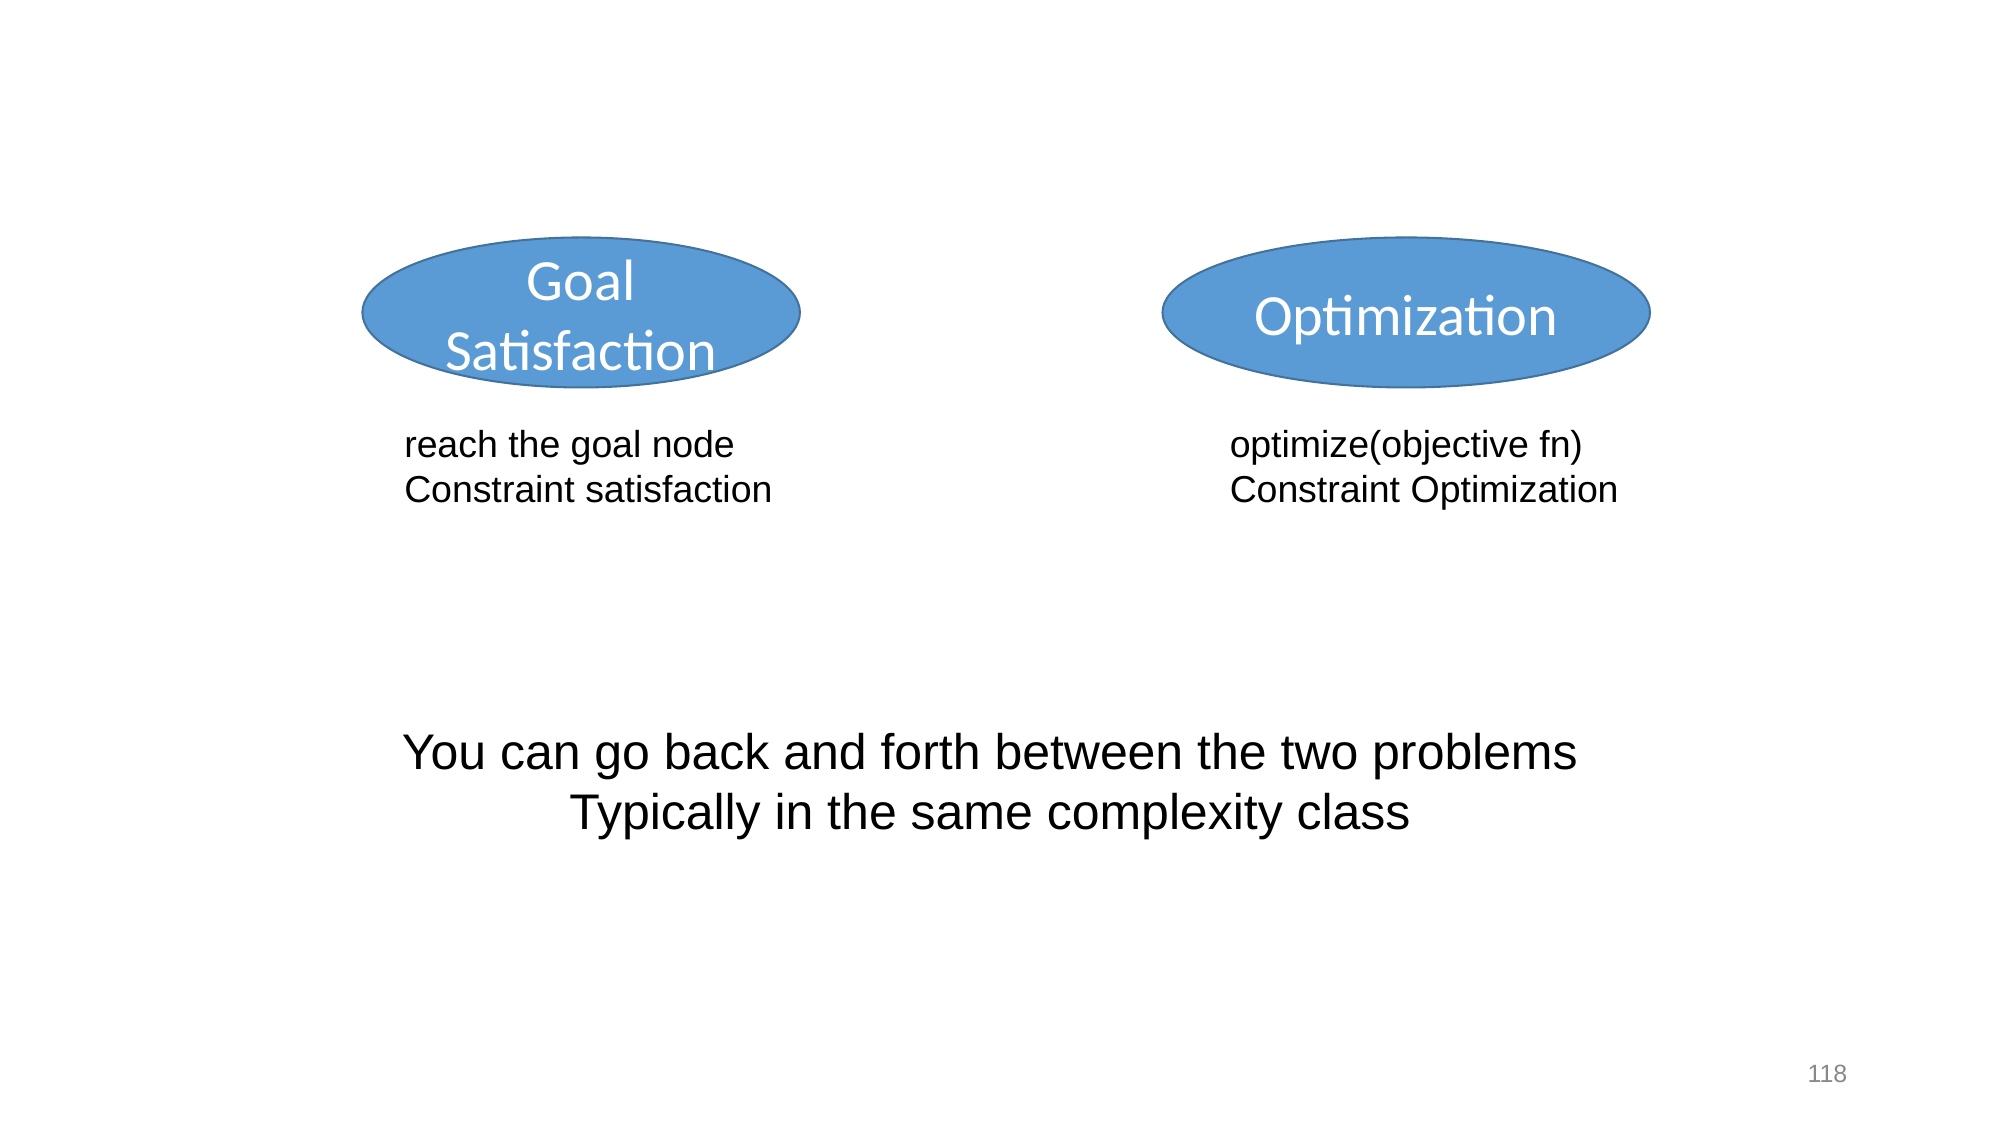

Goal Satisfaction
Optimization
reach the goal node
Constraint satisfaction
optimize(objective fn)
Constraint Optimization
You can go back and forth between the two problems
Typically in the same complexity class
118